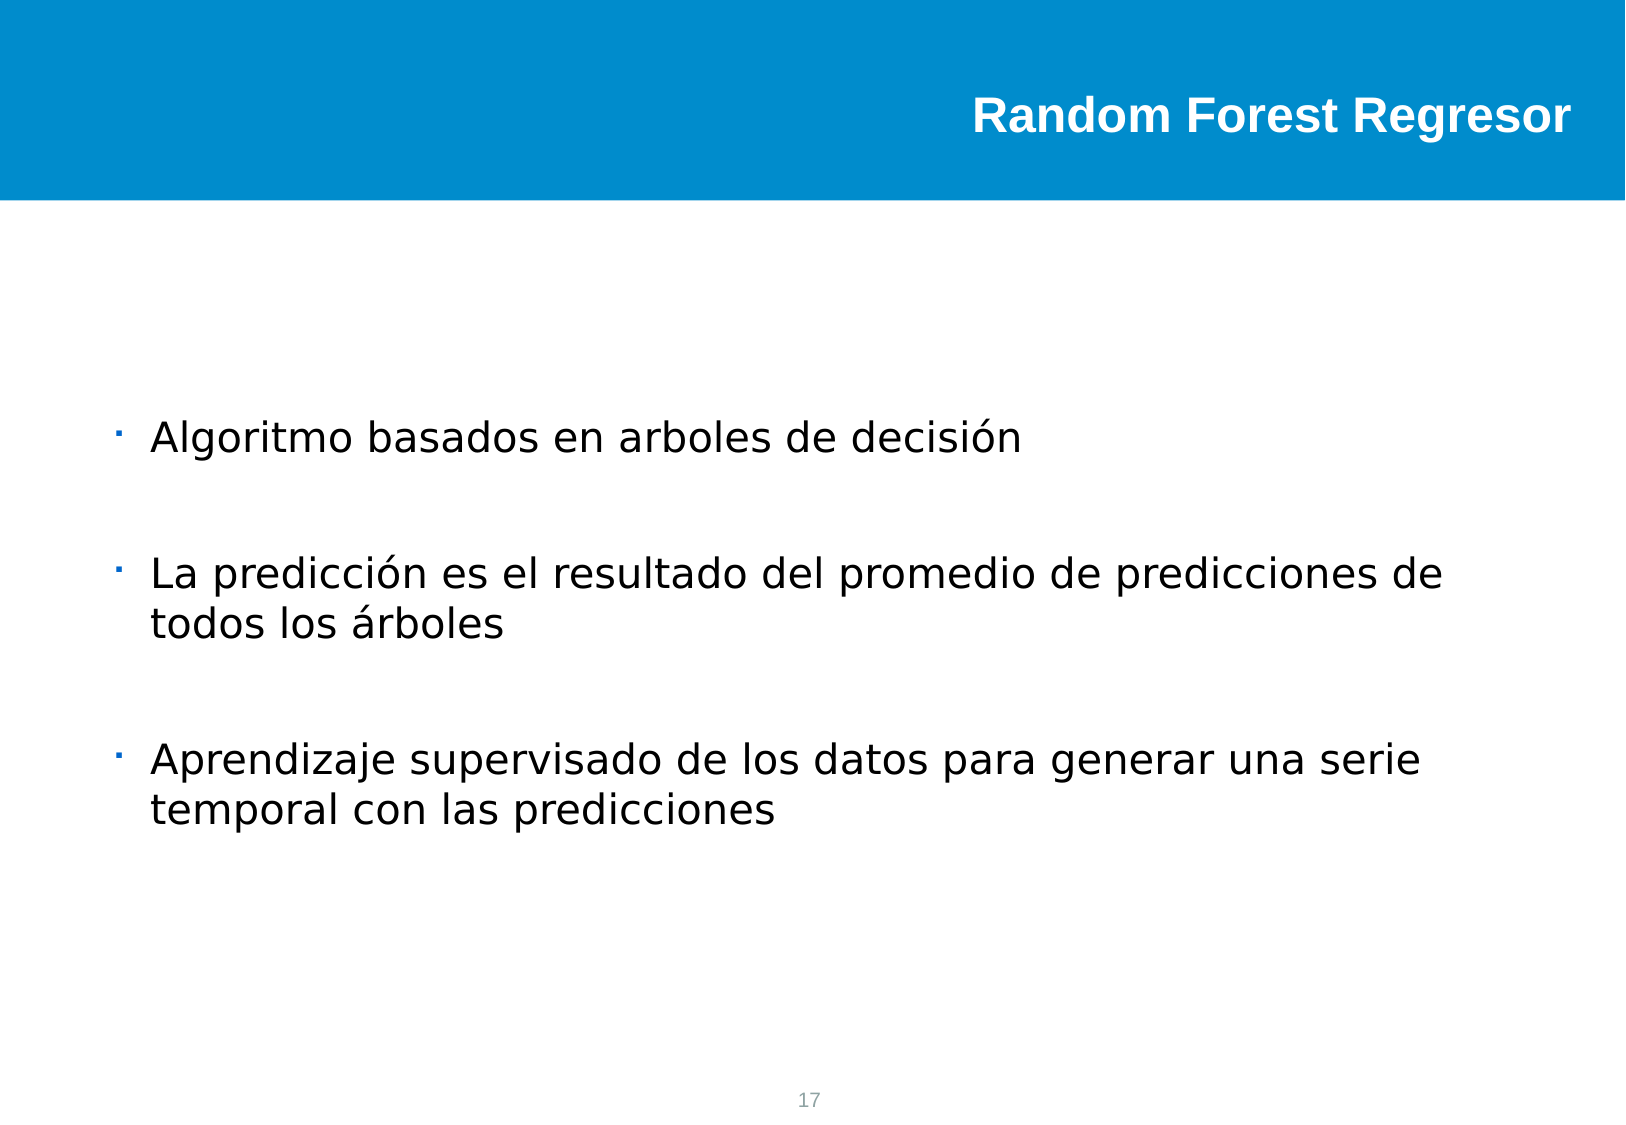

Random Forest Regresor
Algoritmo basados en arboles de decisión

La predicción es el resultado del promedio de predicciones de todos los árboles

Aprendizaje supervisado de los datos para generar una serie temporal con las predicciones